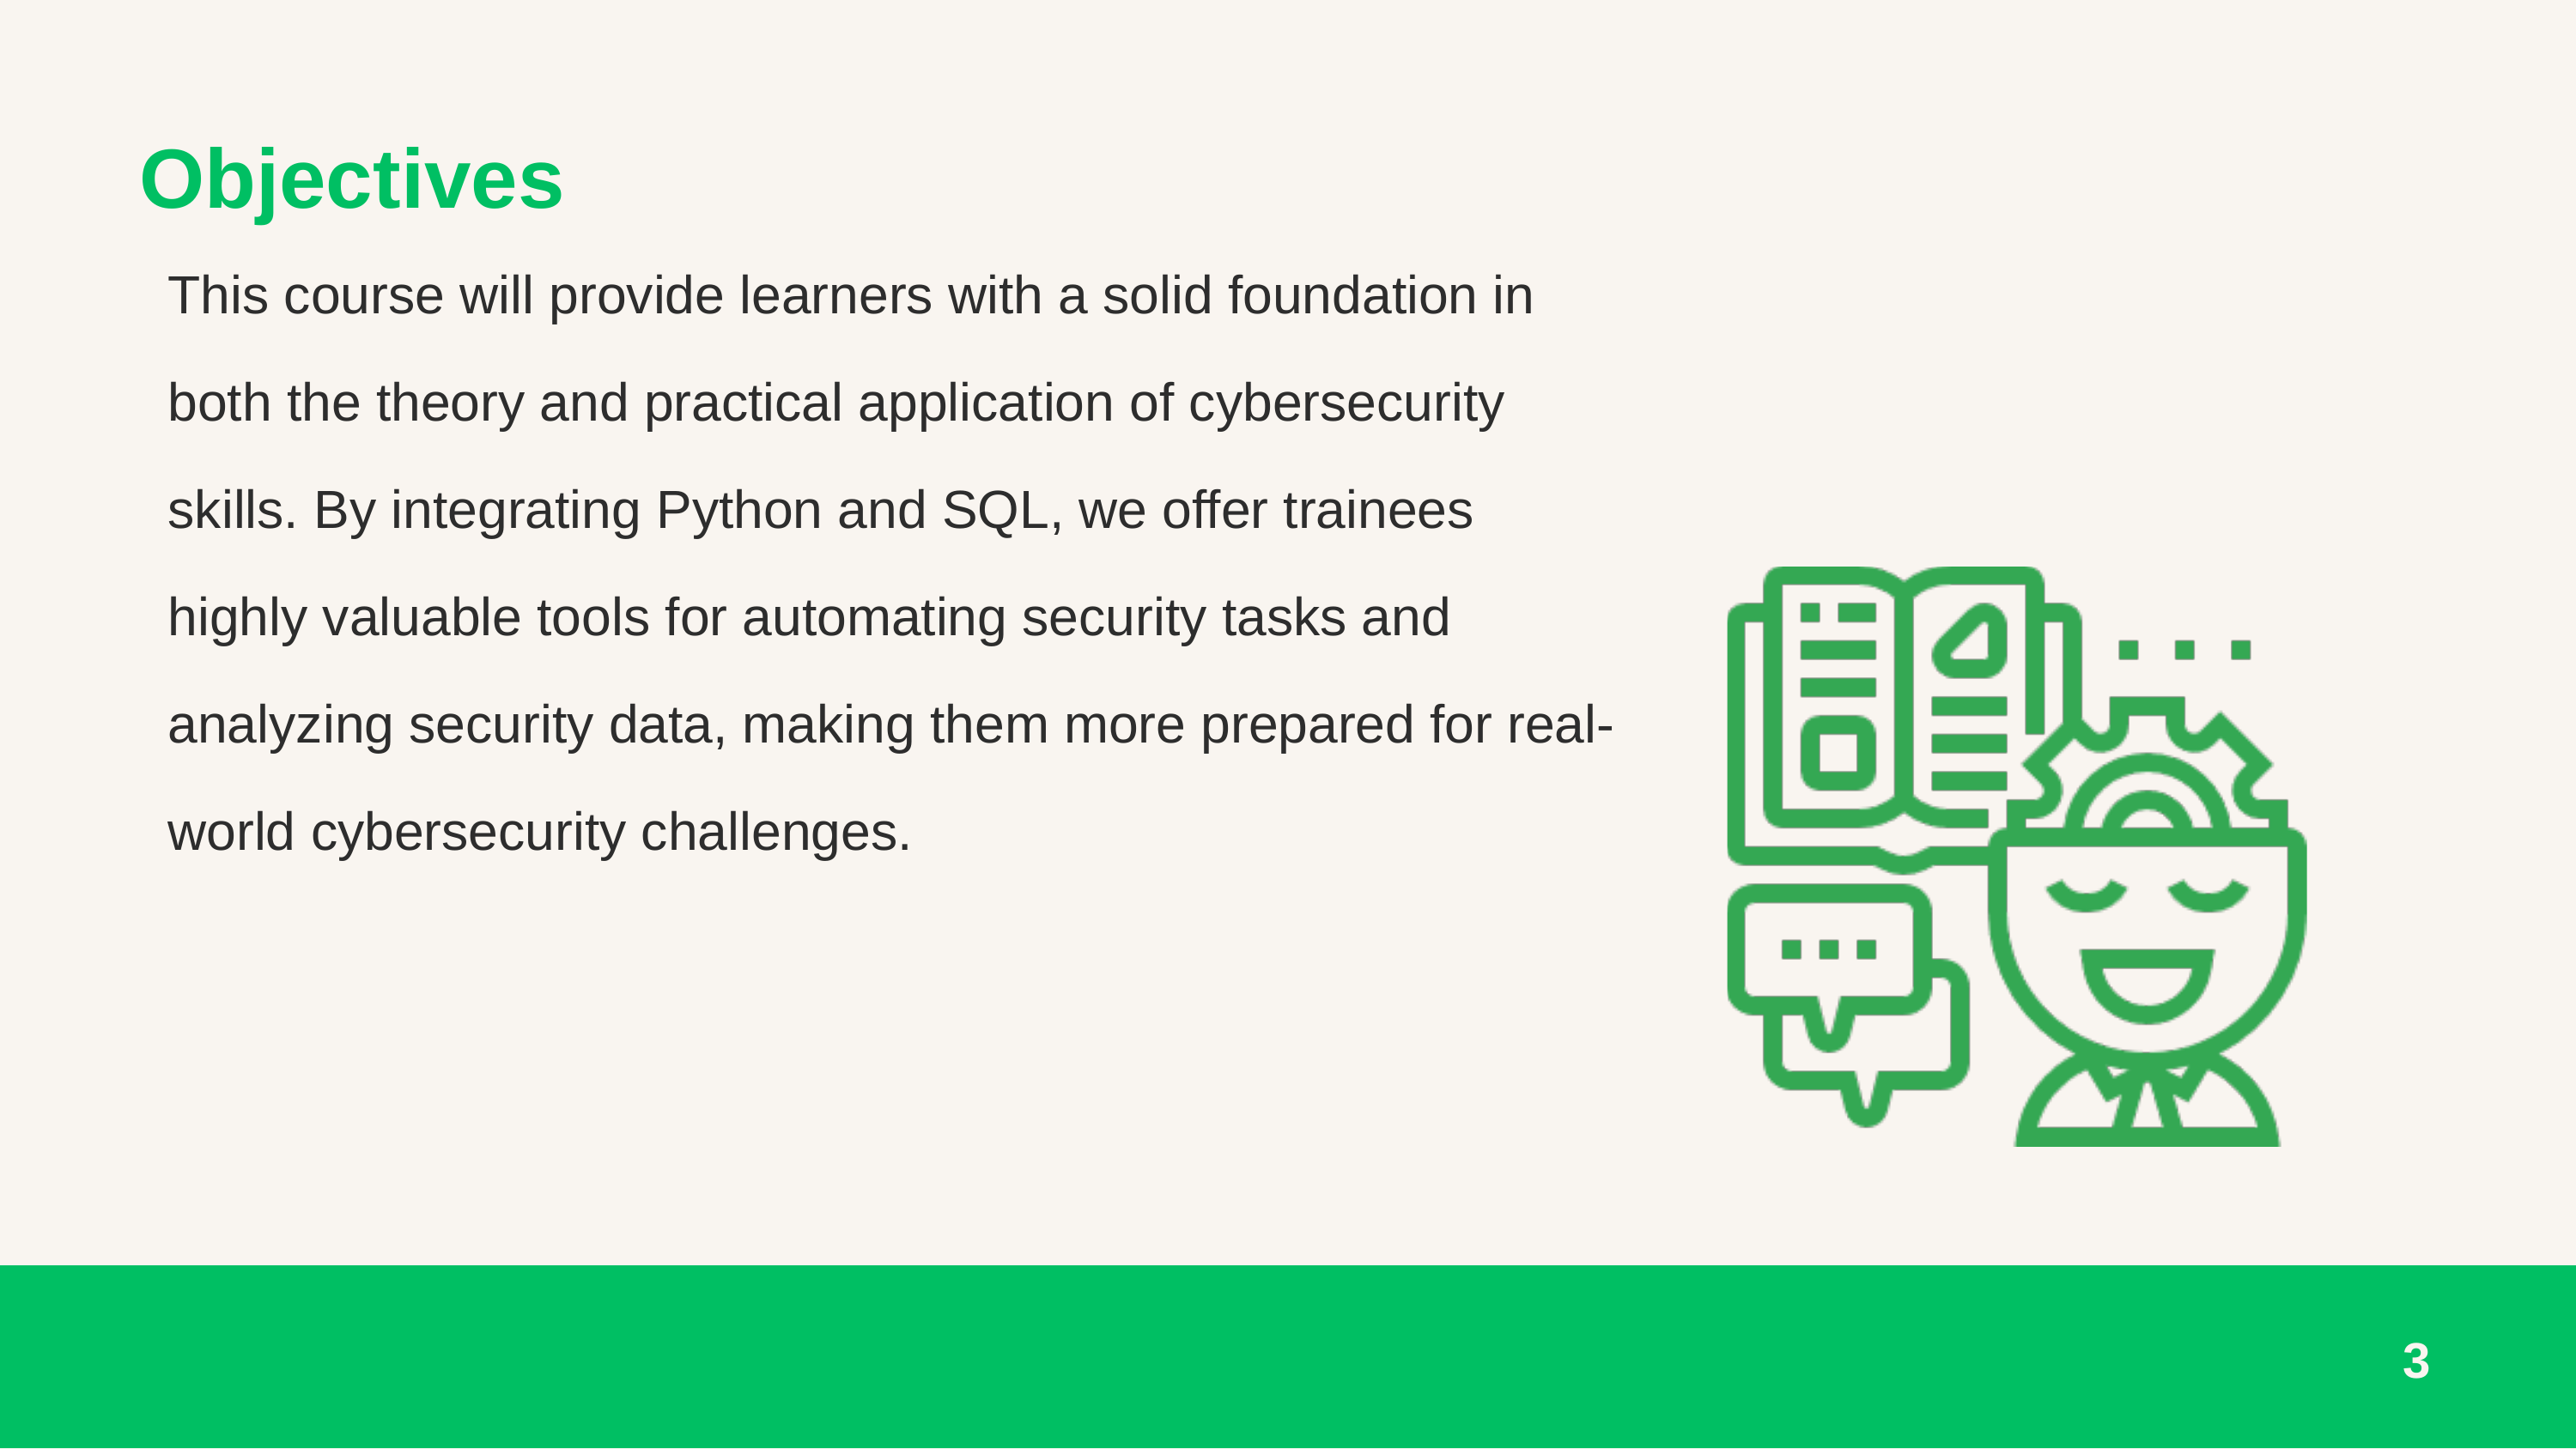

Objectives
This course will provide learners with a solid foundation in both the theory and practical application of cybersecurity skills. By integrating Python and SQL, we offer trainees highly valuable tools for automating security tasks and analyzing security data, making them more prepared for real-world cybersecurity challenges.

3